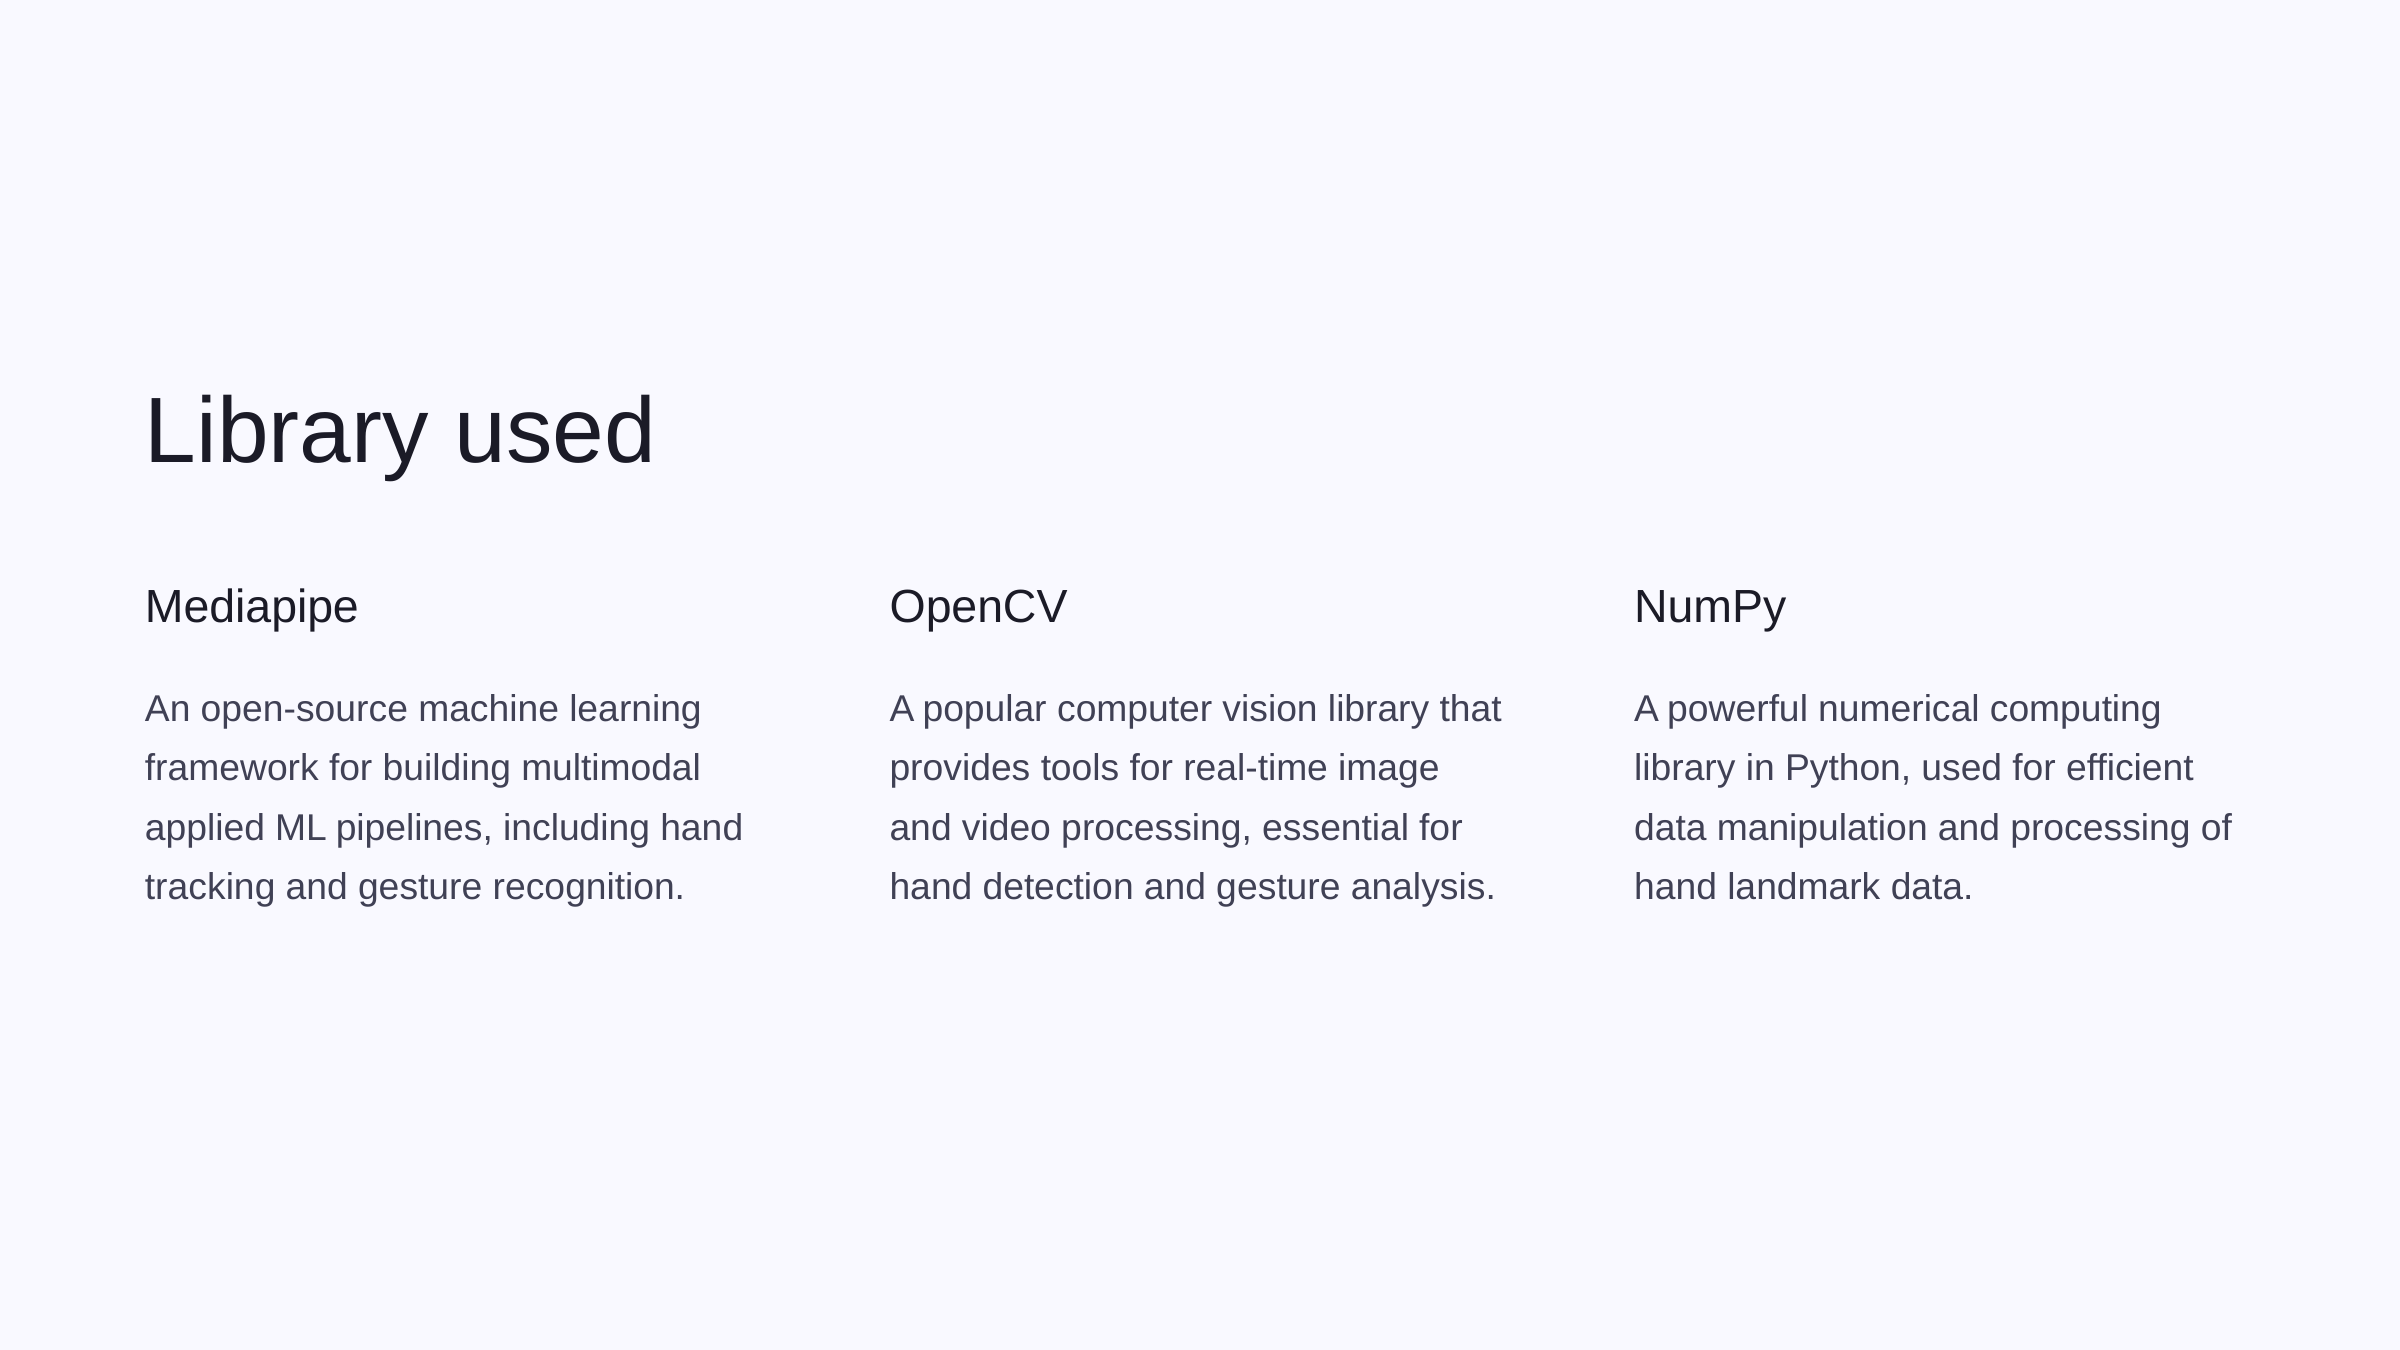

Library used
Mediapipe
OpenCV
NumPy
An open-source machine learning framework for building multimodal applied ML pipelines, including hand tracking and gesture recognition.
A popular computer vision library that provides tools for real-time image and video processing, essential for hand detection and gesture analysis.
A powerful numerical computing library in Python, used for efficient data manipulation and processing of hand landmark data.